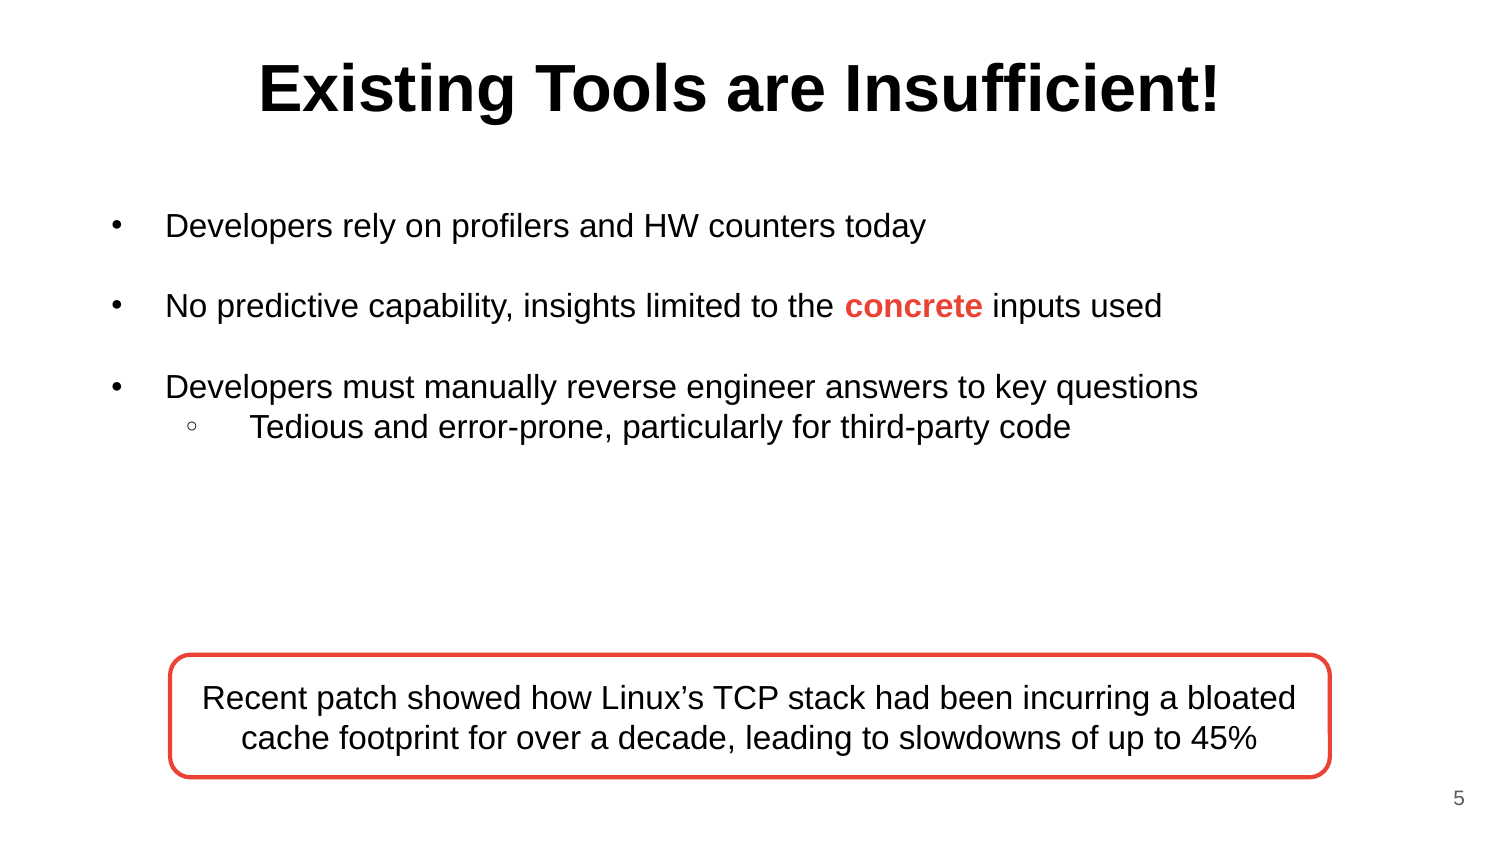

# Existing Tools are Insufficient!
Developers rely on profilers and HW counters today

No predictive capability, insights limited to the concrete inputs used
Developers must manually reverse engineer answers to key questions
 Tedious and error-prone, particularly for third-party code

Recent patch showed how Linux’s TCP stack had been incurring a bloated cache footprint for over a decade, leading to slowdowns of up to 45%
5